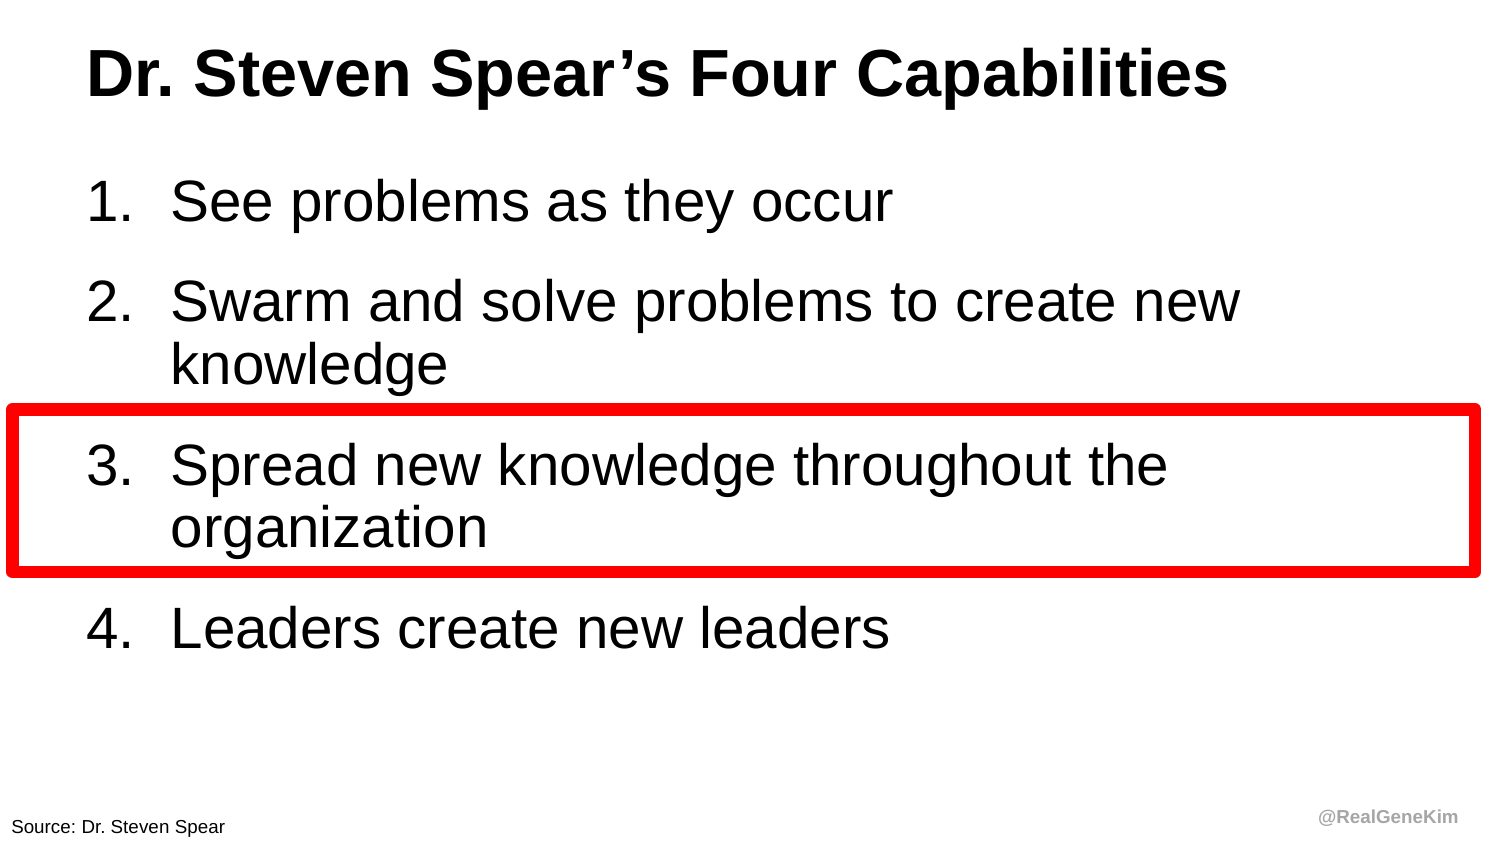

# Dr. Steven Spear’s Four Capabilities
See problems as they occur
Swarm and solve problems to create new knowledge
Spread new knowledge throughout the organization
Leaders create new leaders

Source: Dr. Steven Spear